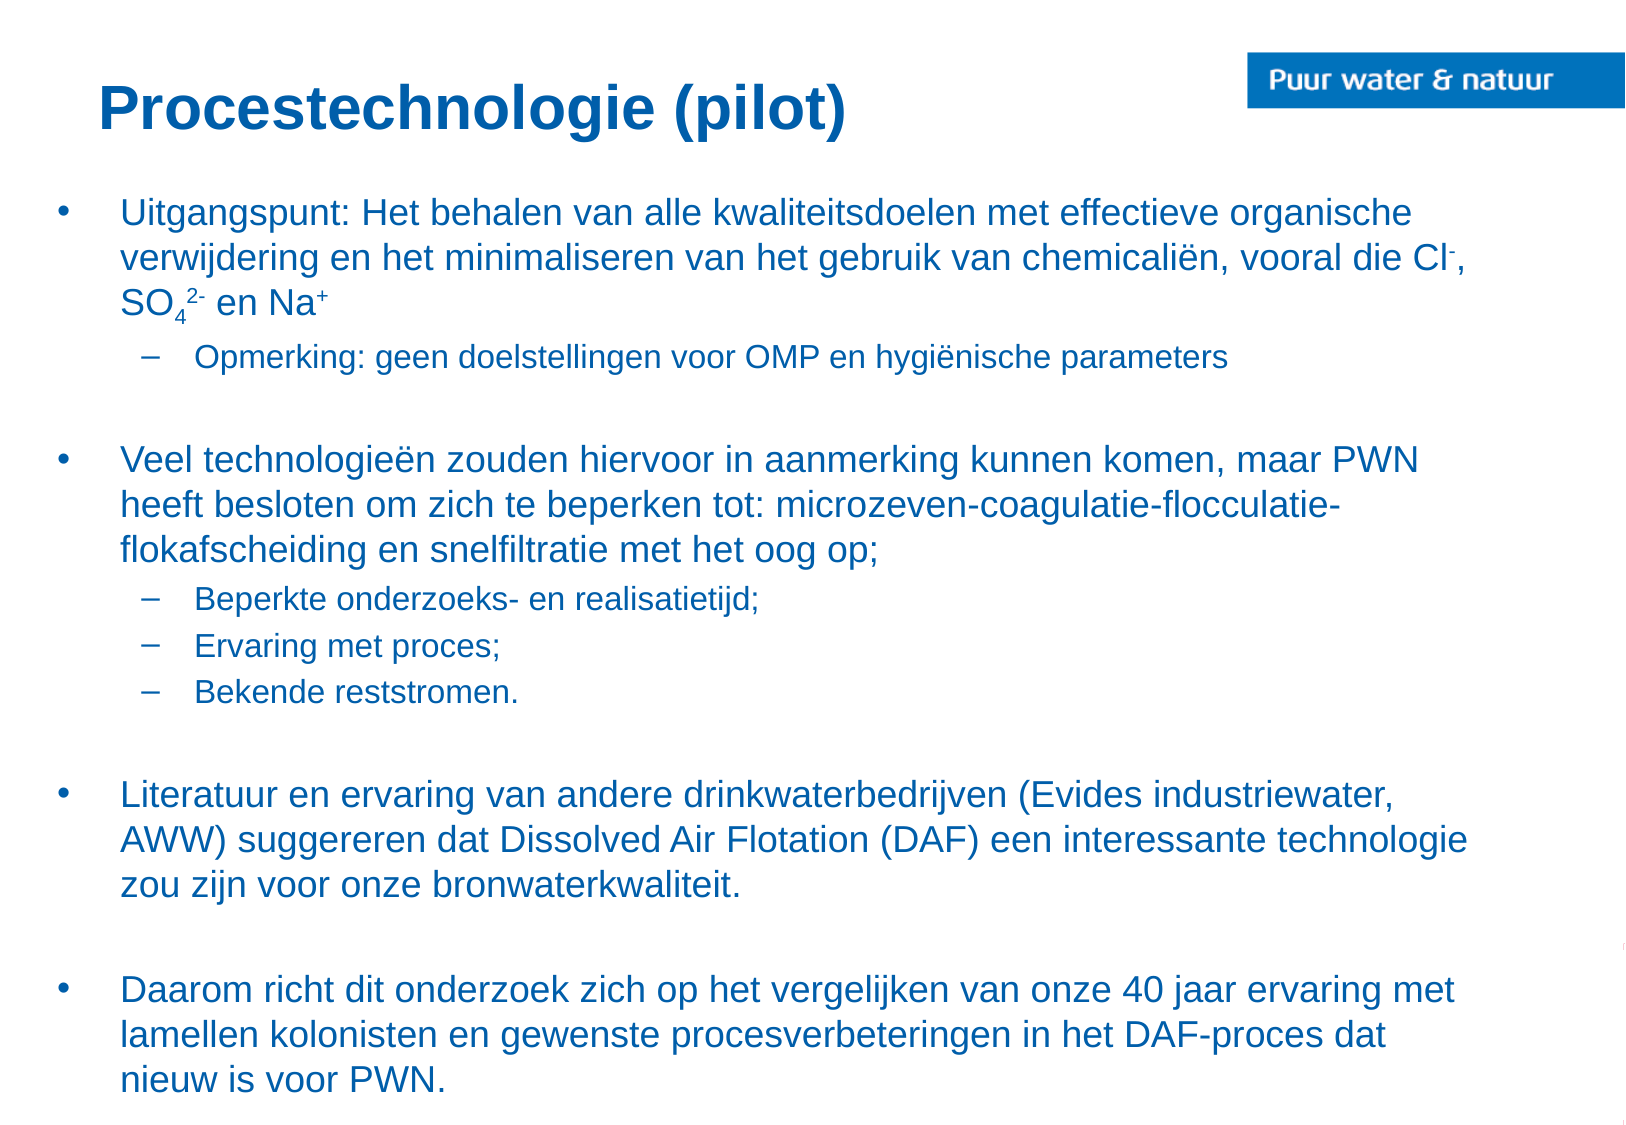

# Procestechnologie (pilot)
Uitgangspunt: Het behalen van alle kwaliteitsdoelen met effectieve organische verwijdering en het minimaliseren van het gebruik van chemicaliën, vooral die Cl-, SO42- en Na+
Opmerking: geen doelstellingen voor OMP en hygiënische parameters

Veel technologieën zouden hiervoor in aanmerking kunnen komen, maar PWN heeft besloten om zich te beperken tot: microzeven-coagulatie-flocculatie-flokafscheiding en snelfiltratie met het oog op;
Beperkte onderzoeks- en realisatietijd;
Ervaring met proces;
Bekende reststromen.

Literatuur en ervaring van andere drinkwaterbedrijven (Evides industriewater, AWW) suggereren dat Dissolved Air Flotation (DAF) een interessante technologie zou zijn voor onze bronwaterkwaliteit.

Daarom richt dit onderzoek zich op het vergelijken van onze 40 jaar ervaring met lamellen kolonisten en gewenste procesverbeteringen in het DAF-proces dat nieuw is voor PWN.